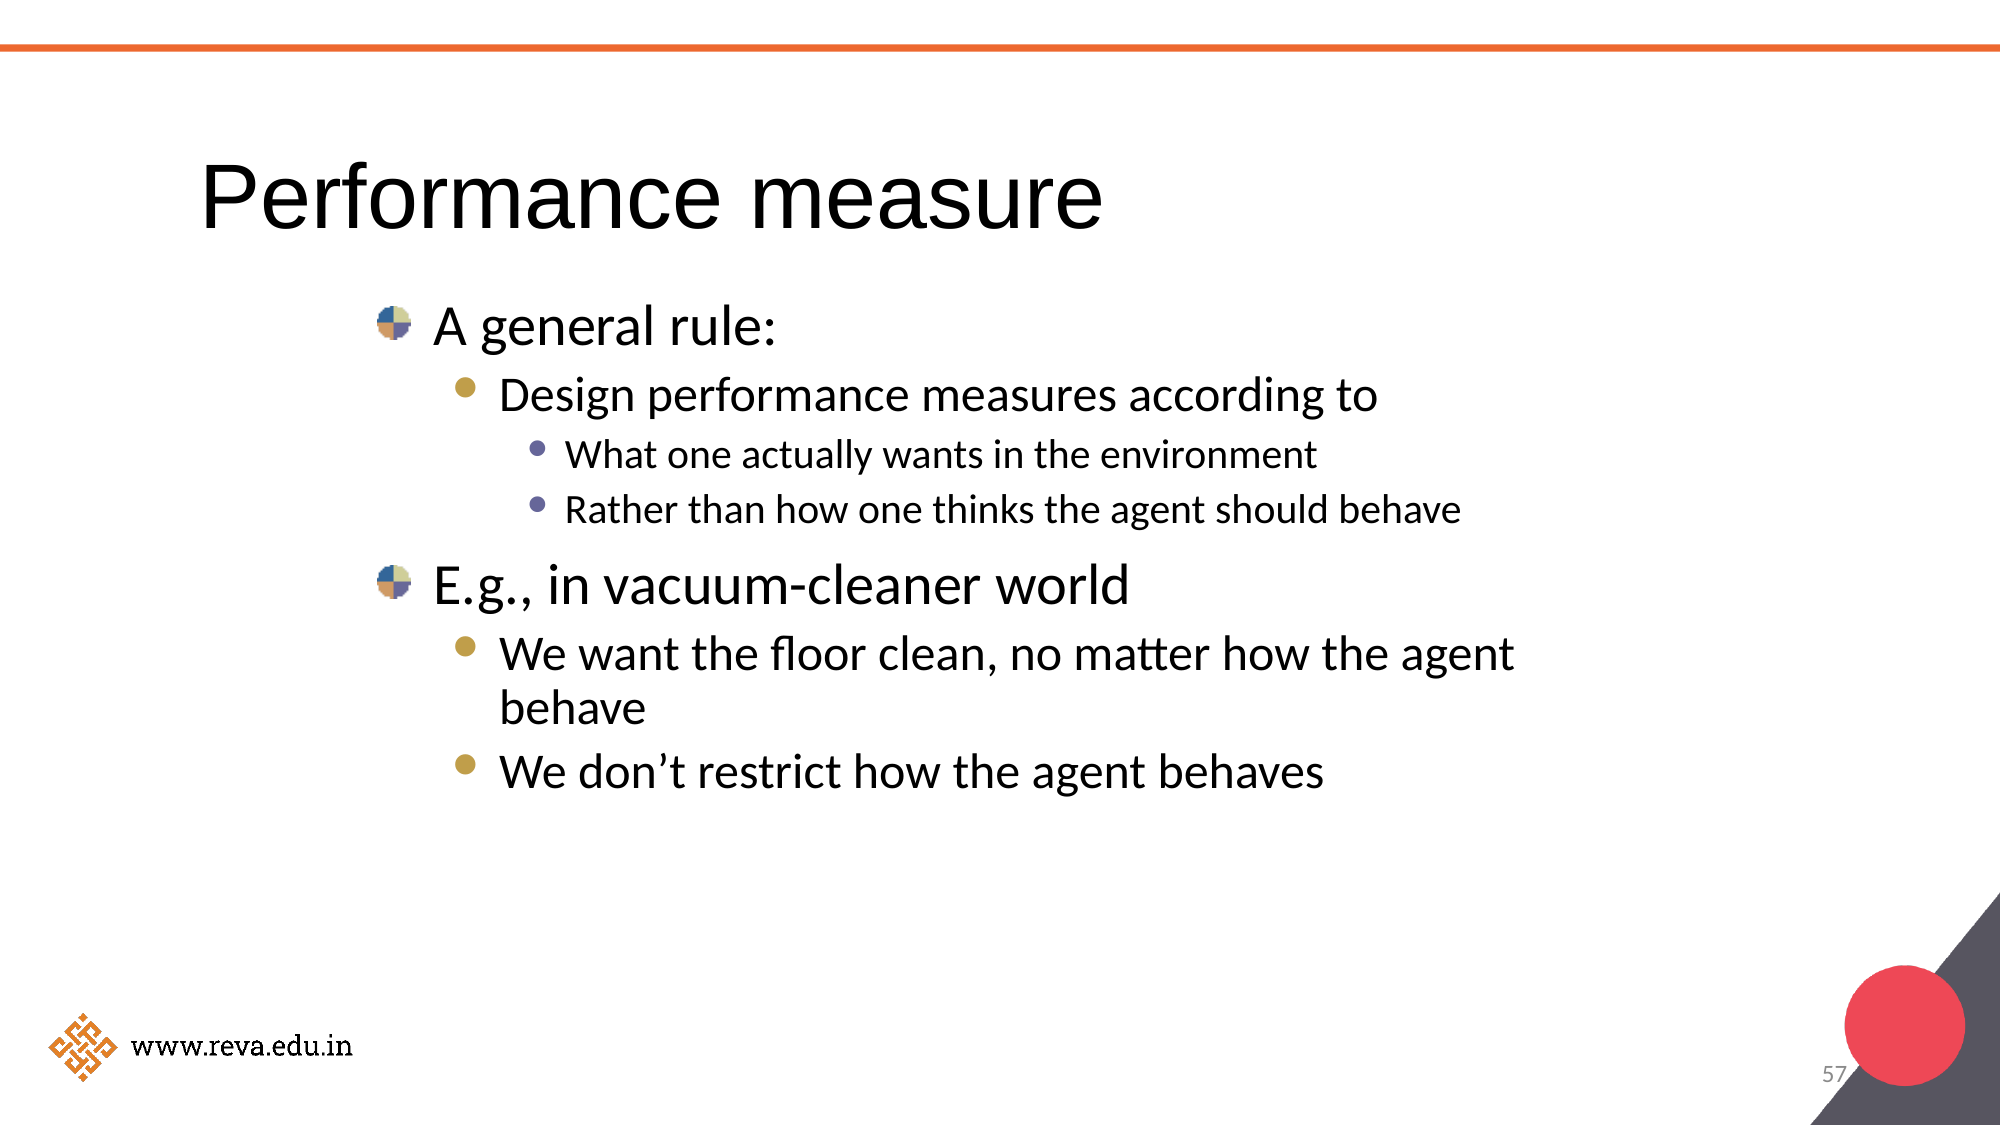

Performance measure
A general rule:
Design performance measures according to
What one actually wants in the environment
Rather than how one thinks the agent should behave
E.g., in vacuum-cleaner world
We want the floor clean, no matter how the agent behave
We don’t restrict how the agent behaves
57